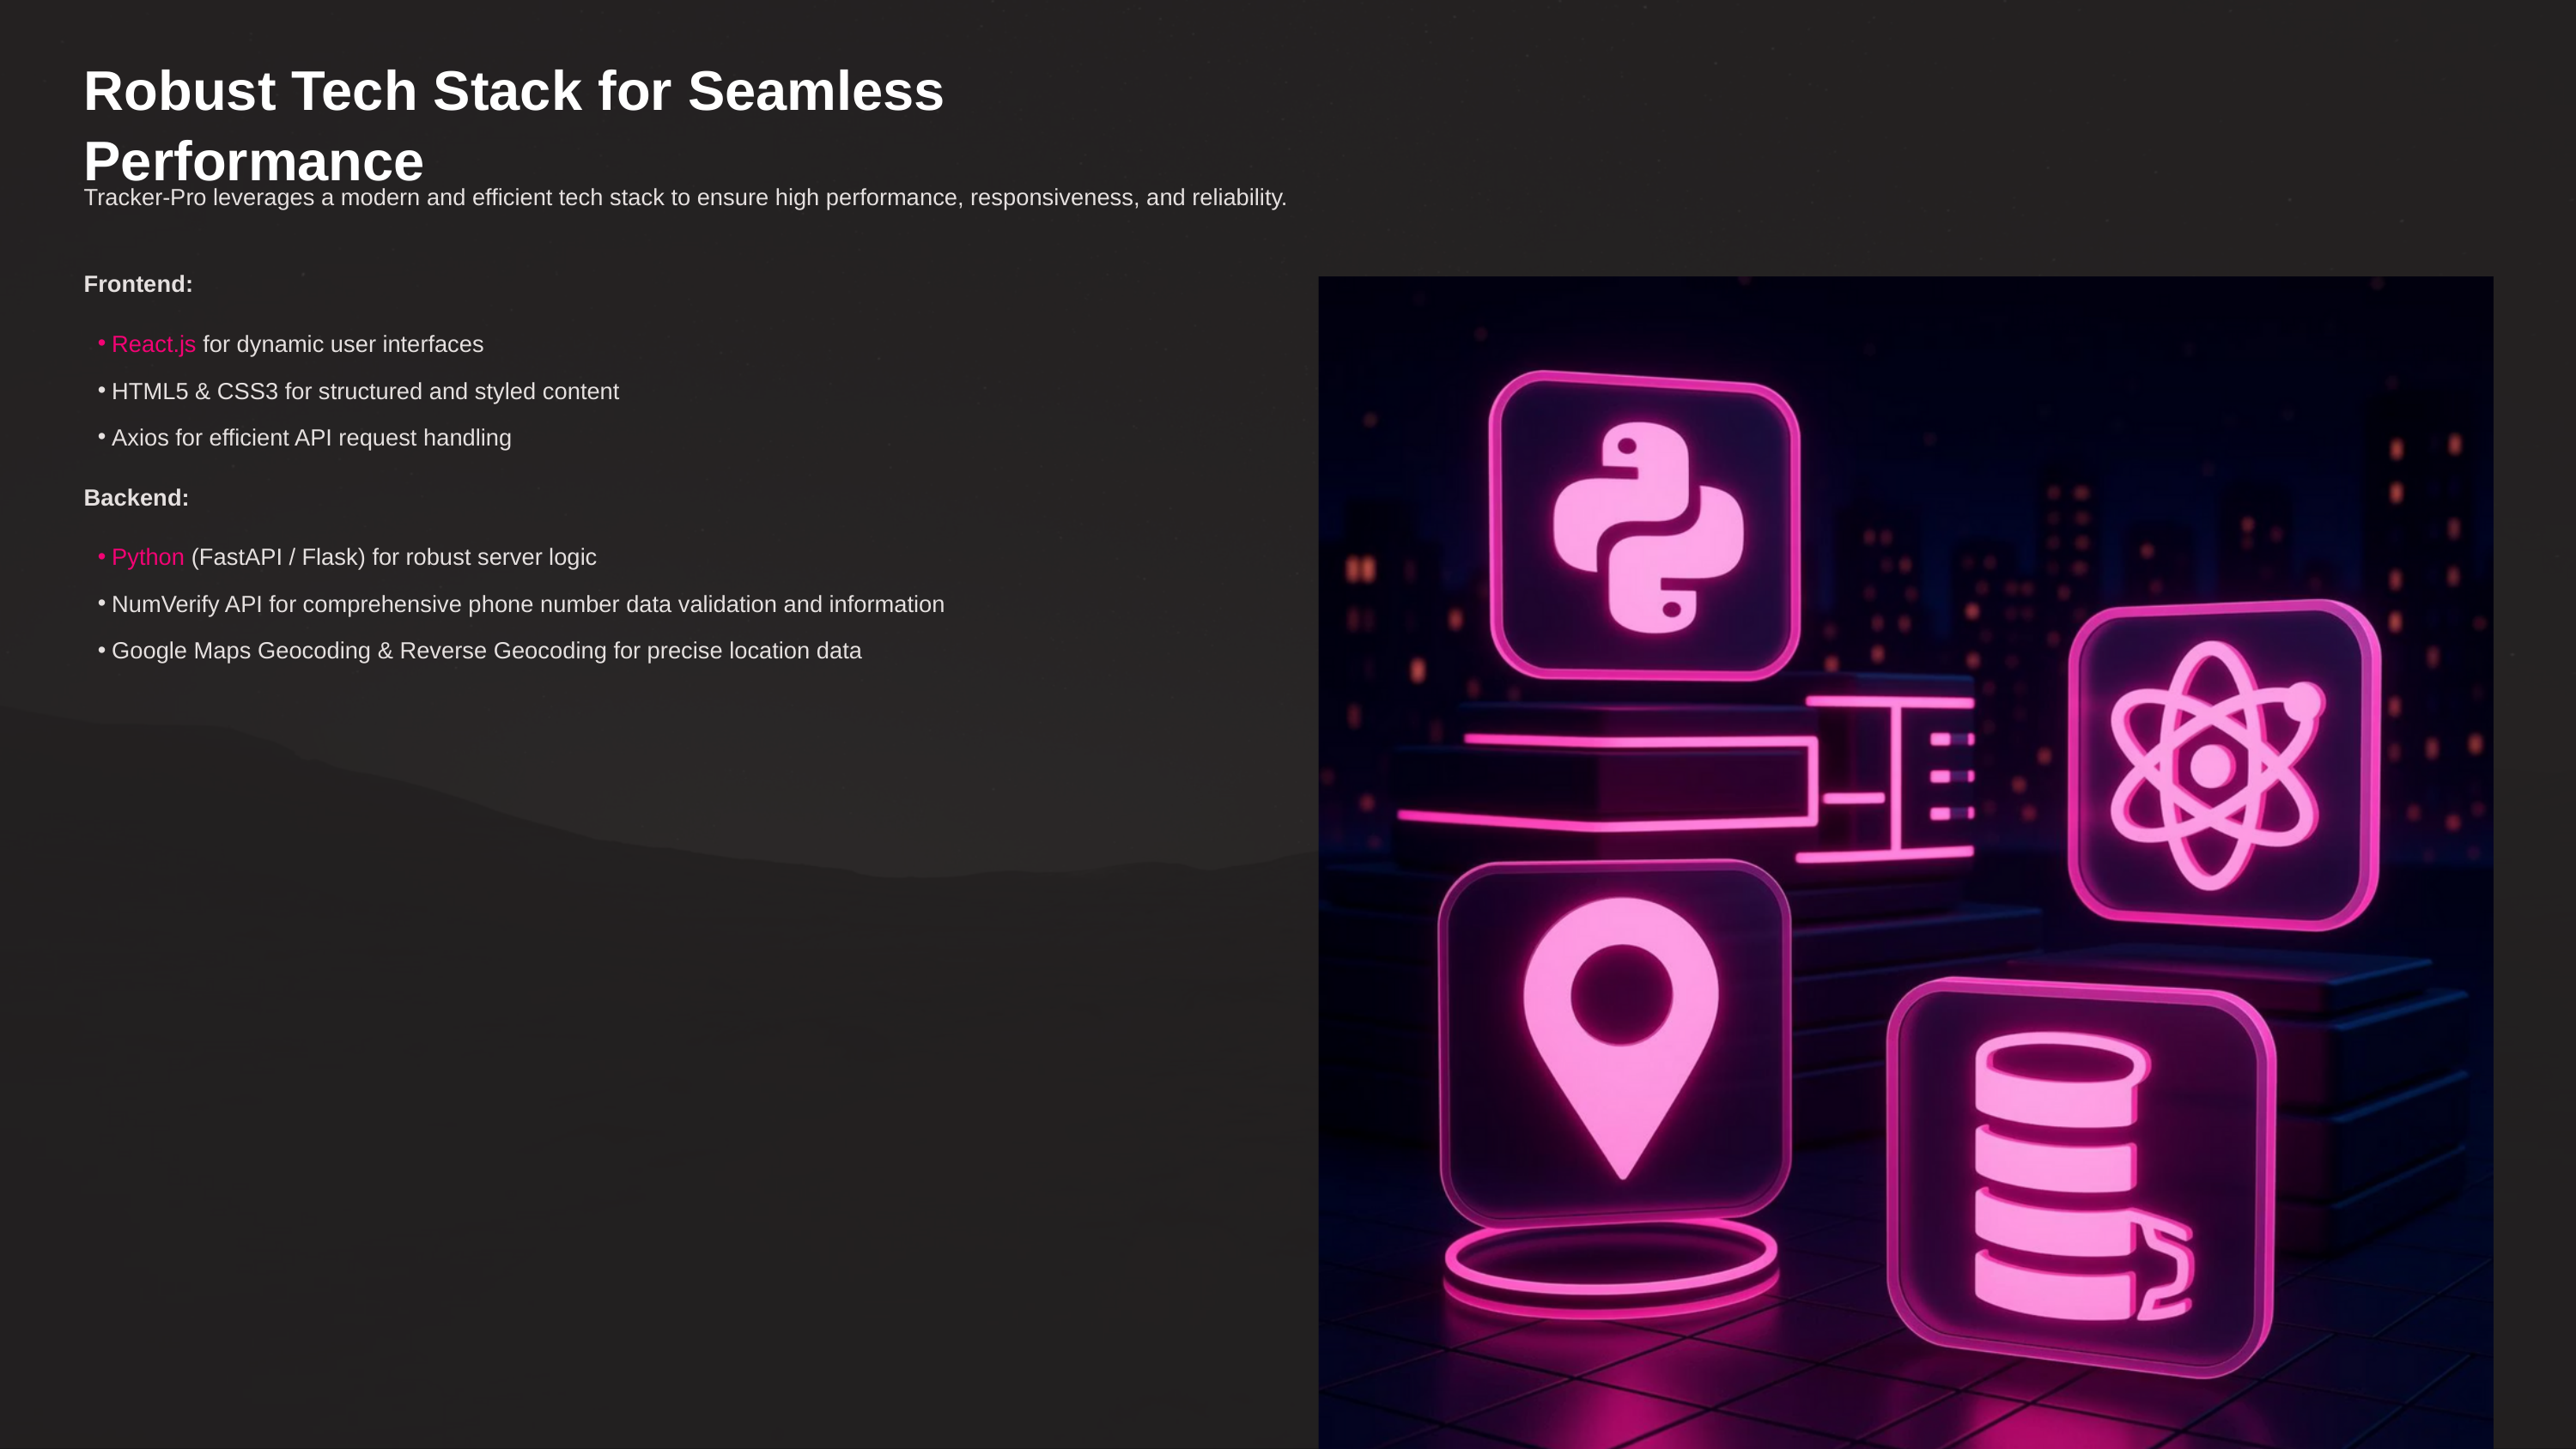

Robust Tech Stack for Seamless Performance
Tracker-Pro leverages a modern and efficient tech stack to ensure high performance, responsiveness, and reliability.
Frontend:

React.js for dynamic user interfaces
HTML5 & CSS3 for structured and styled content
Axios for efficient API request handling
Backend:
Python (FastAPI / Flask) for robust server logic
NumVerify API for comprehensive phone number data validation and information
Google Maps Geocoding & Reverse Geocoding for precise location data
Database:
SQLite / JSON-based storage for flexible data management
Cloud Services:
Google Cloud Console for managing Maps and Geolocation APIs securely